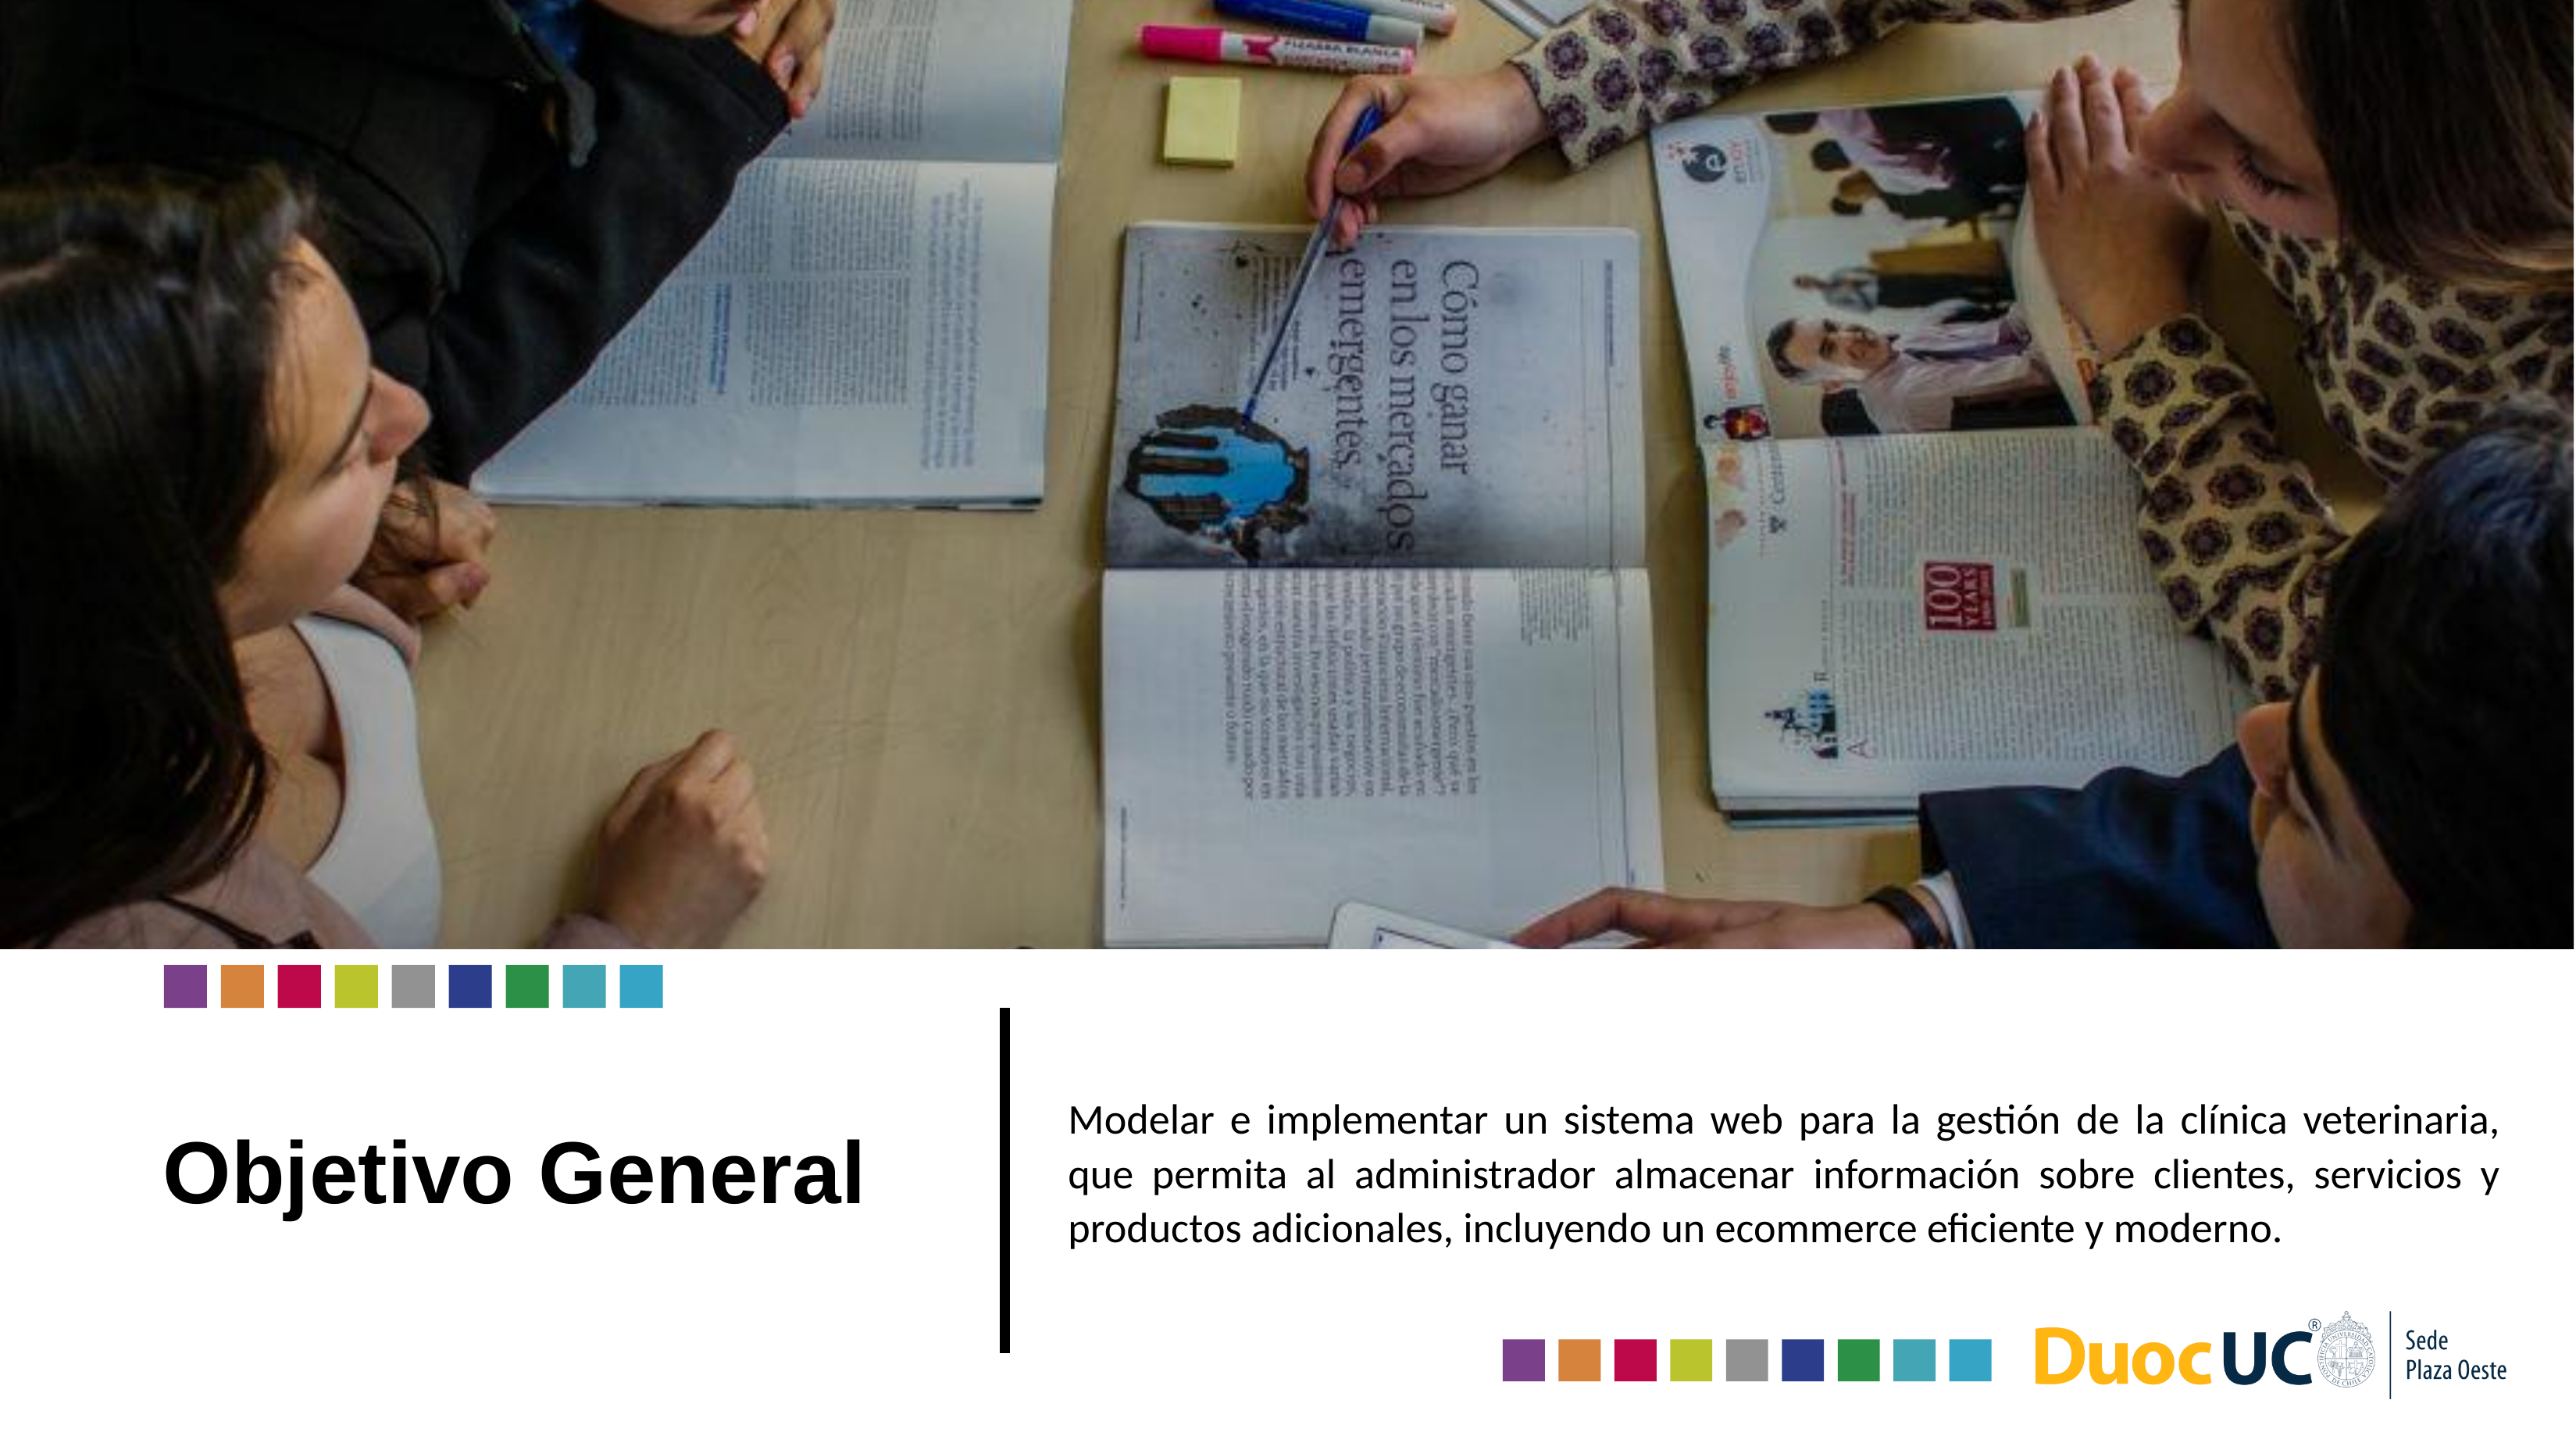

Modelar e implementar un sistema web para la gestión de la clínica veterinaria, que permita al administrador almacenar información sobre clientes, servicios y productos adicionales, incluyendo un ecommerce eficiente y moderno.
# Objetivo General